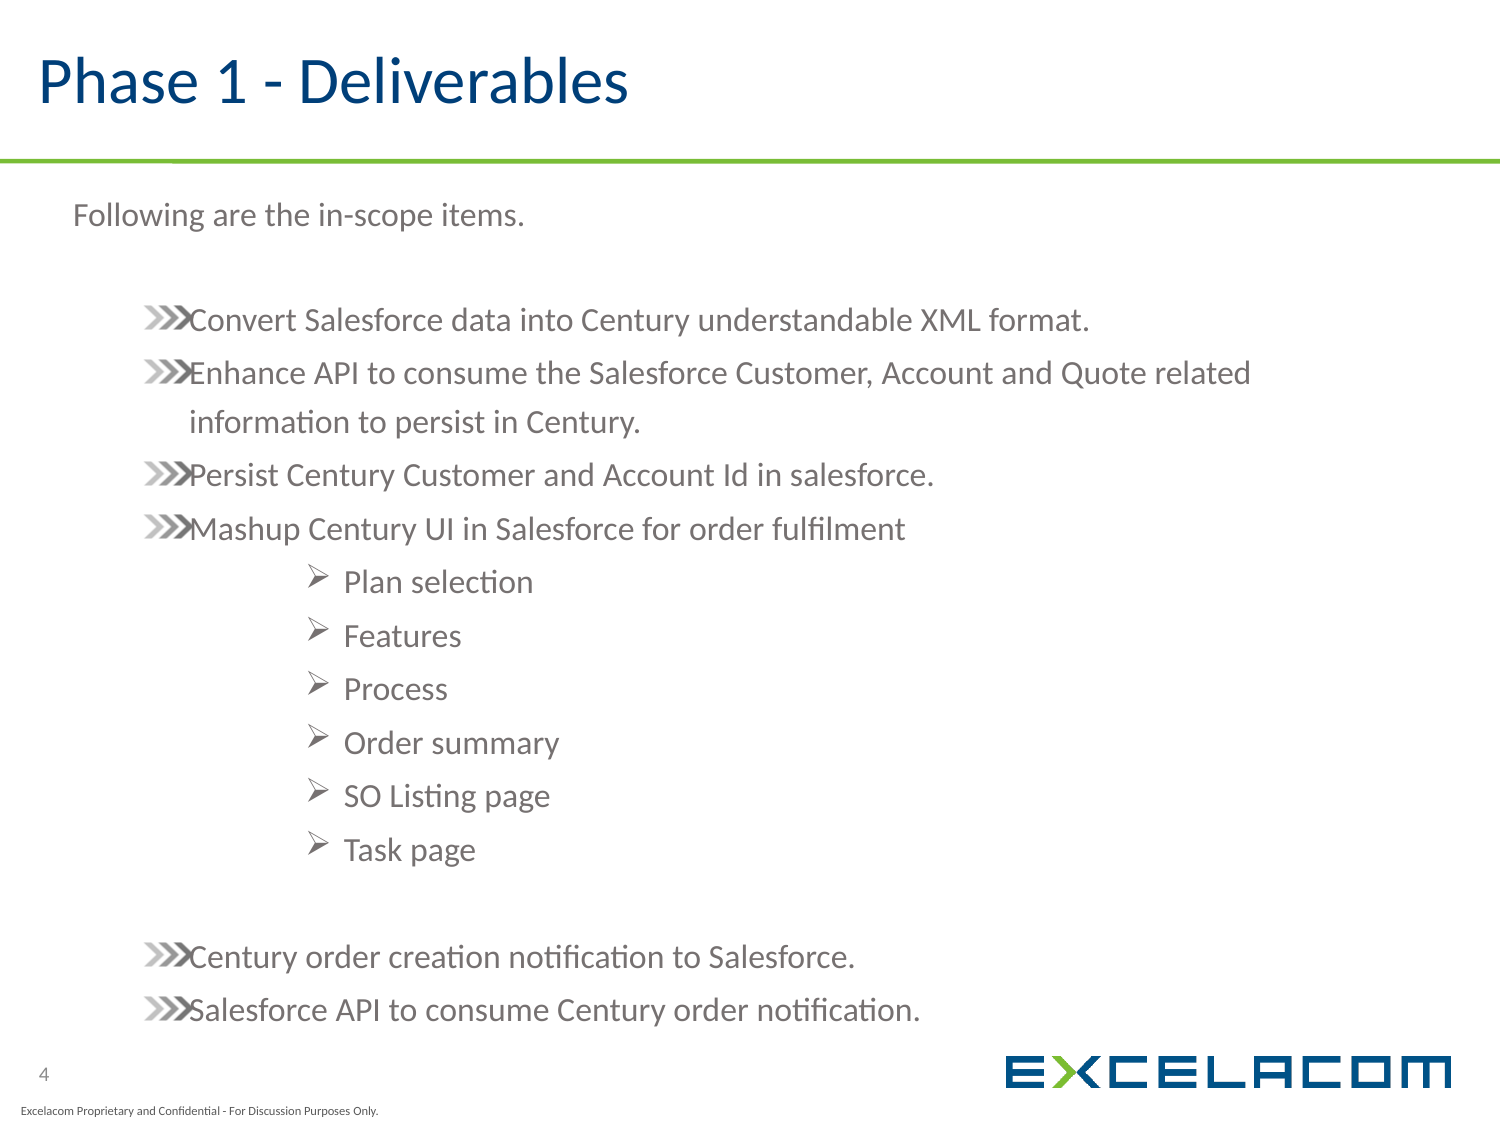

# Phase 1 - Deliverables

Following are the in-scope items.

Convert Salesforce data into Century understandable XML format.
Enhance API to consume the Salesforce Customer, Account and Quote related information to persist in Century.
Persist Century Customer and Account Id in salesforce.
Mashup Century UI in Salesforce for order fulfilment
Plan selection
Features
Process
Order summary
SO Listing page
Task page

Century order creation notification to Salesforce.
Salesforce API to consume Century order notification.

4